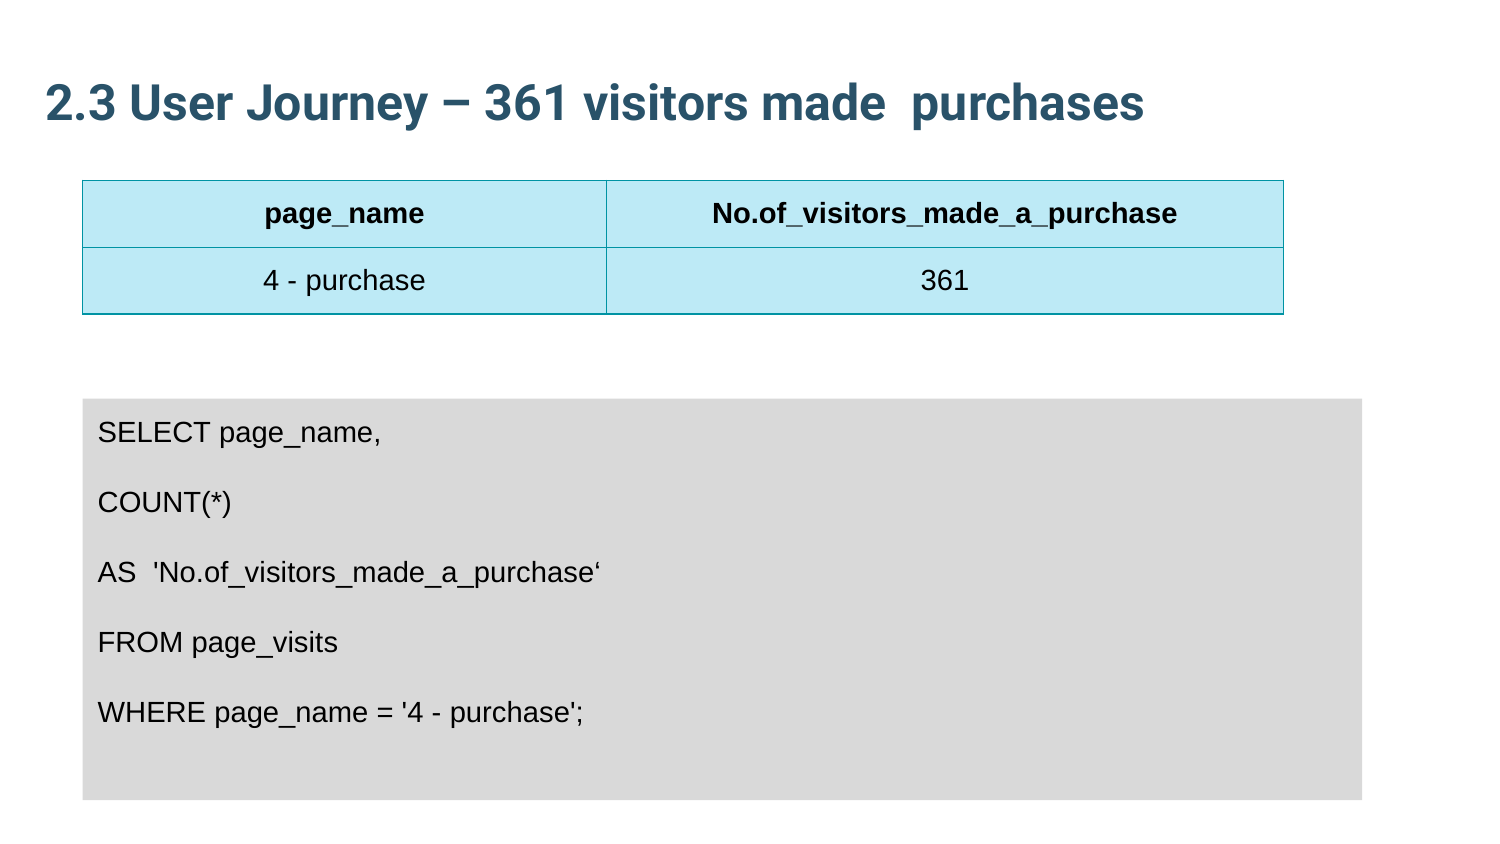

2.3 User Journey – 361 visitors made  purchases
| page\_name | No.of\_visitors\_made\_a\_purchase |
| --- | --- |
| 4 - purchase | 361 |
SELECT page_name,

COUNT(*)

AS  'No.of_visitors_made_a_purchase‘

FROM page_visits

WHERE page_name = '4 - purchase';